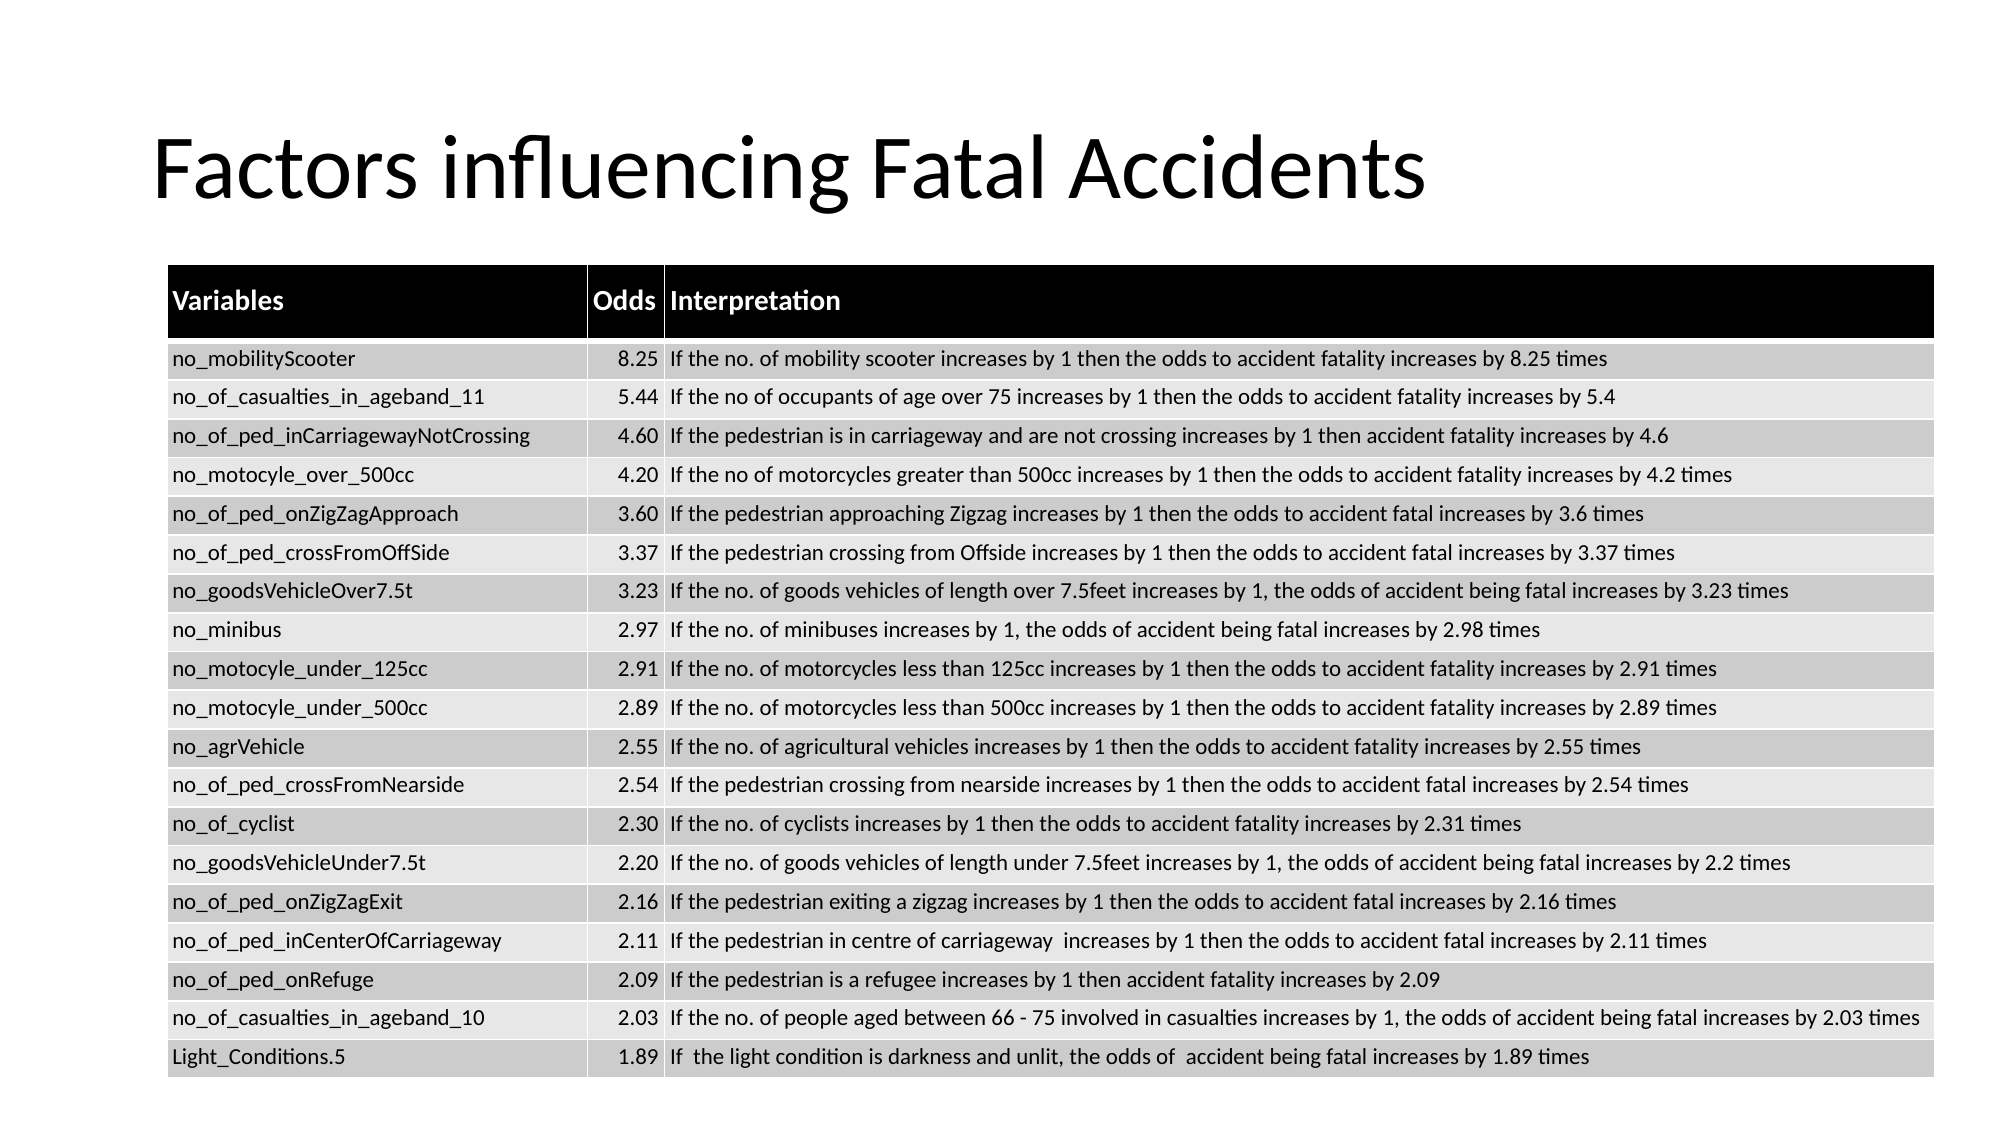

# Factors influencing Fatal Accidents
| Variables | Odds | Interpretation |
| --- | --- | --- |
| no\_mobilityScooter | 8.25 | If the no. of mobility scooter increases by 1 then the odds to accident fatality increases by 8.25 times |
| no\_of\_casualties\_in\_ageband\_11 | 5.44 | If the no of occupants of age over 75 increases by 1 then the odds to accident fatality increases by 5.4 |
| no\_of\_ped\_inCarriagewayNotCrossing | 4.60 | If the pedestrian is in carriageway and are not crossing increases by 1 then accident fatality increases by 4.6 |
| no\_motocyle\_over\_500cc | 4.20 | If the no of motorcycles greater than 500cc increases by 1 then the odds to accident fatality increases by 4.2 times |
| no\_of\_ped\_onZigZagApproach | 3.60 | If the pedestrian approaching Zigzag increases by 1 then the odds to accident fatal increases by 3.6 times |
| no\_of\_ped\_crossFromOffSide | 3.37 | If the pedestrian crossing from Offside increases by 1 then the odds to accident fatal increases by 3.37 times |
| no\_goodsVehicleOver7.5t | 3.23 | If the no. of goods vehicles of length over 7.5feet increases by 1, the odds of accident being fatal increases by 3.23 times |
| no\_minibus | 2.97 | If the no. of minibuses increases by 1, the odds of accident being fatal increases by 2.98 times |
| no\_motocyle\_under\_125cc | 2.91 | If the no. of motorcycles less than 125cc increases by 1 then the odds to accident fatality increases by 2.91 times |
| no\_motocyle\_under\_500cc | 2.89 | If the no. of motorcycles less than 500cc increases by 1 then the odds to accident fatality increases by 2.89 times |
| no\_agrVehicle | 2.55 | If the no. of agricultural vehicles increases by 1 then the odds to accident fatality increases by 2.55 times |
| no\_of\_ped\_crossFromNearside | 2.54 | If the pedestrian crossing from nearside increases by 1 then the odds to accident fatal increases by 2.54 times |
| no\_of\_cyclist | 2.30 | If the no. of cyclists increases by 1 then the odds to accident fatality increases by 2.31 times |
| no\_goodsVehicleUnder7.5t | 2.20 | If the no. of goods vehicles of length under 7.5feet increases by 1, the odds of accident being fatal increases by 2.2 times |
| no\_of\_ped\_onZigZagExit | 2.16 | If the pedestrian exiting a zigzag increases by 1 then the odds to accident fatal increases by 2.16 times |
| no\_of\_ped\_inCenterOfCarriageway | 2.11 | If the pedestrian in centre of carriageway increases by 1 then the odds to accident fatal increases by 2.11 times |
| no\_of\_ped\_onRefuge | 2.09 | If the pedestrian is a refugee increases by 1 then accident fatality increases by 2.09 |
| no\_of\_casualties\_in\_ageband\_10 | 2.03 | If the no. of people aged between 66 - 75 involved in casualties increases by 1, the odds of accident being fatal increases by 2.03 times |
| Light\_Conditions.5 | 1.89 | If the light condition is darkness and unlit, the odds of accident being fatal increases by 1.89 times |